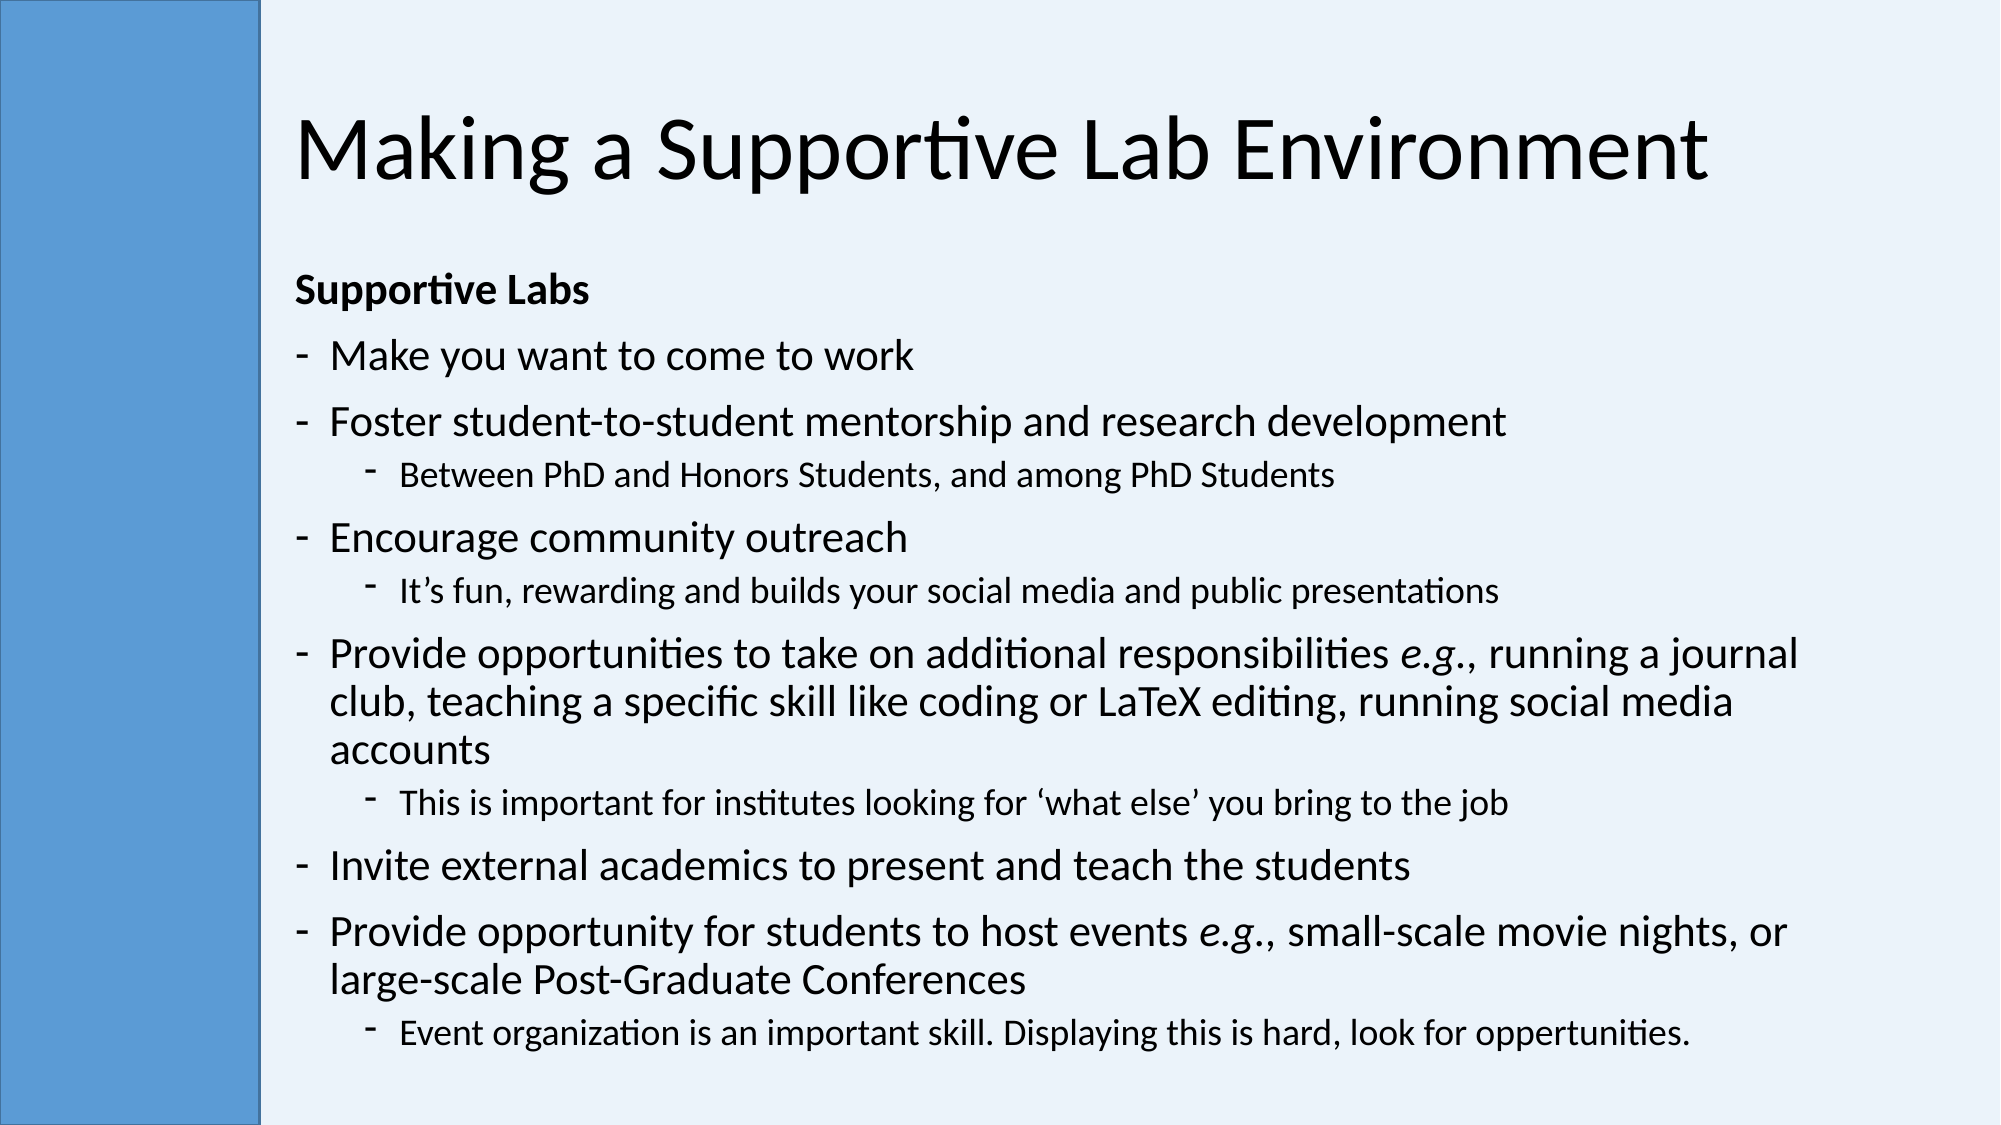

# Making a Supportive Lab Environment
Supportive Labs
Make you want to come to work
Foster student-to-student mentorship and research development
Between PhD and Honors Students, and among PhD Students
Encourage community outreach
It’s fun, rewarding and builds your social media and public presentations
Provide opportunities to take on additional responsibilities e.g., running a journal club, teaching a specific skill like coding or LaTeX editing, running social media accounts
This is important for institutes looking for ‘what else’ you bring to the job
Invite external academics to present and teach the students
Provide opportunity for students to host events e.g., small-scale movie nights, or large-scale Post-Graduate Conferences
Event organization is an important skill. Displaying this is hard, look for oppertunities.